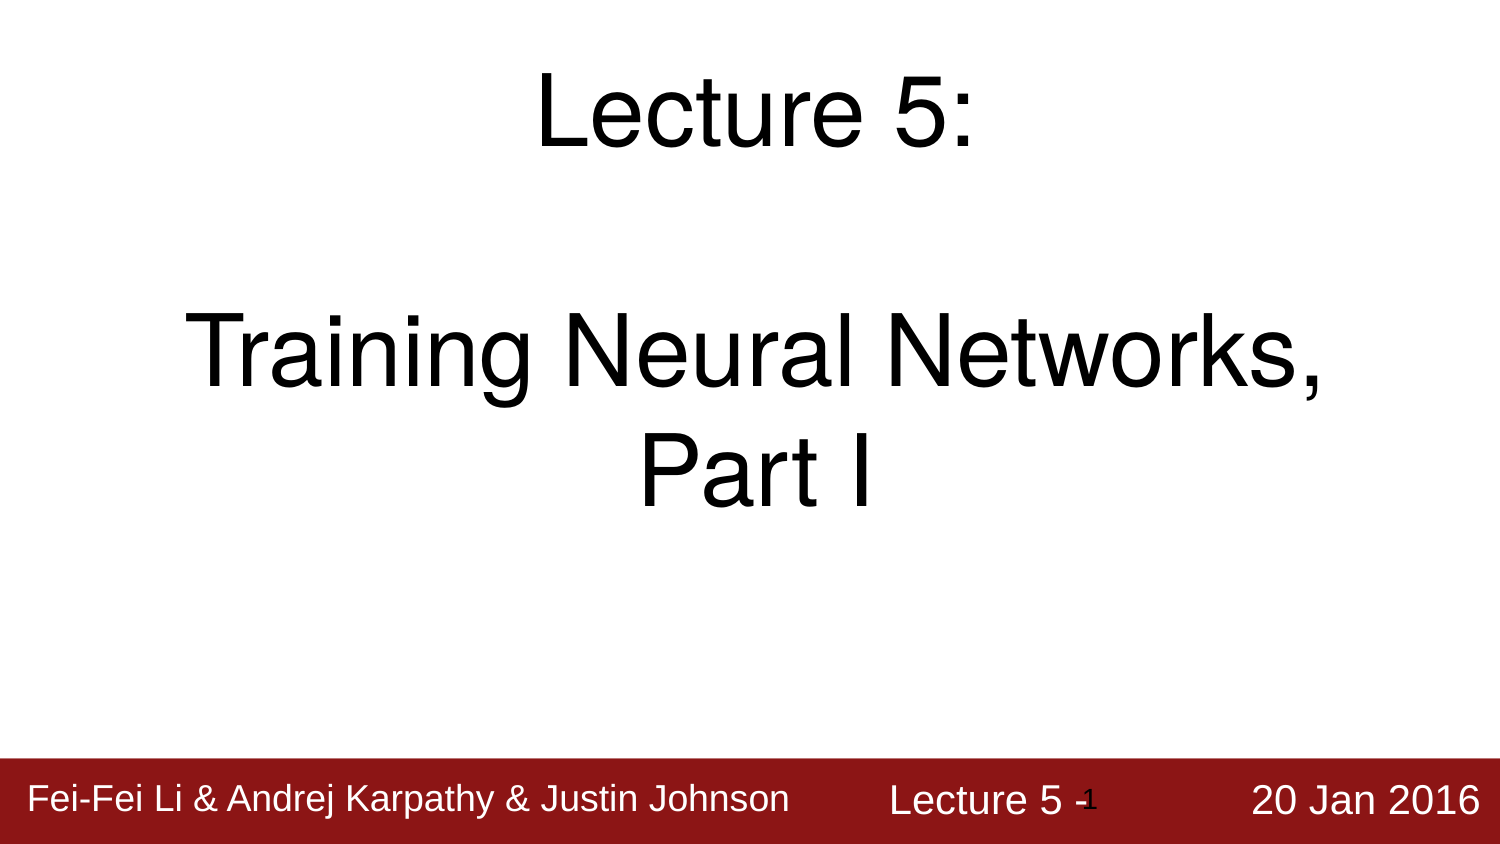

Lecture 5:

Training Neural Networks,
Part I

1